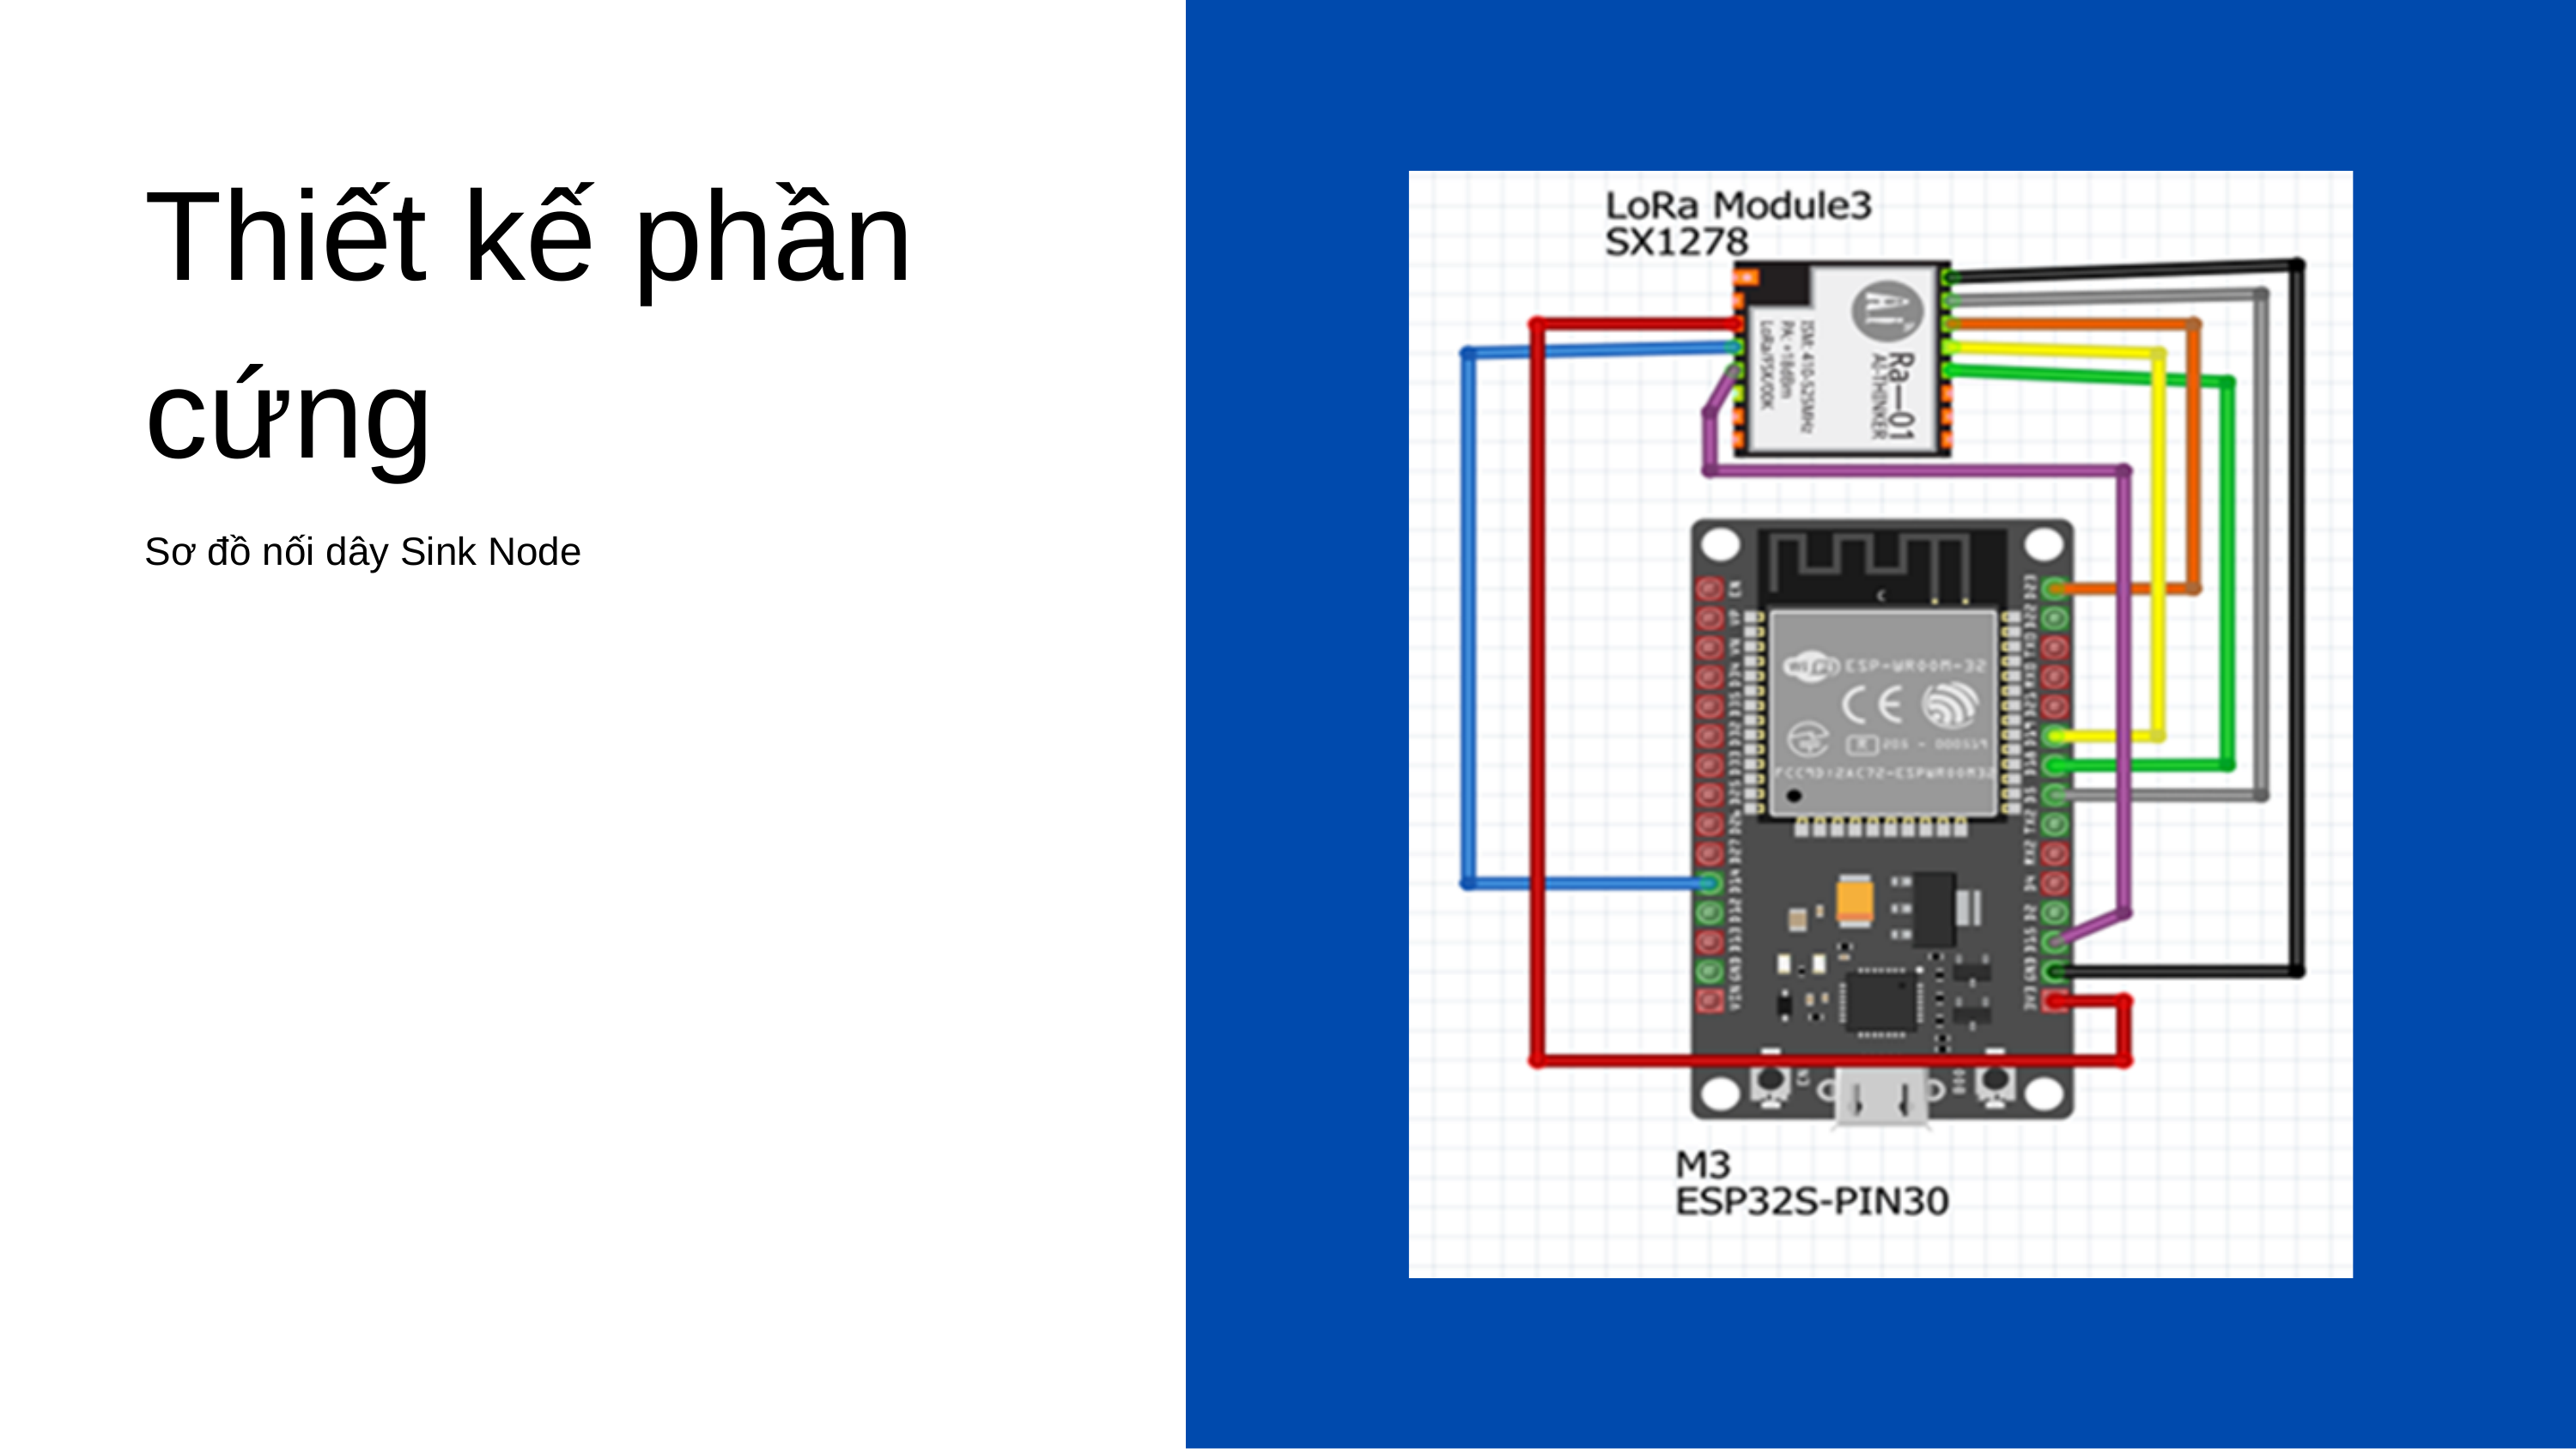

Thiết kế phần cứng

Sơ đồ nối dây Sink Node